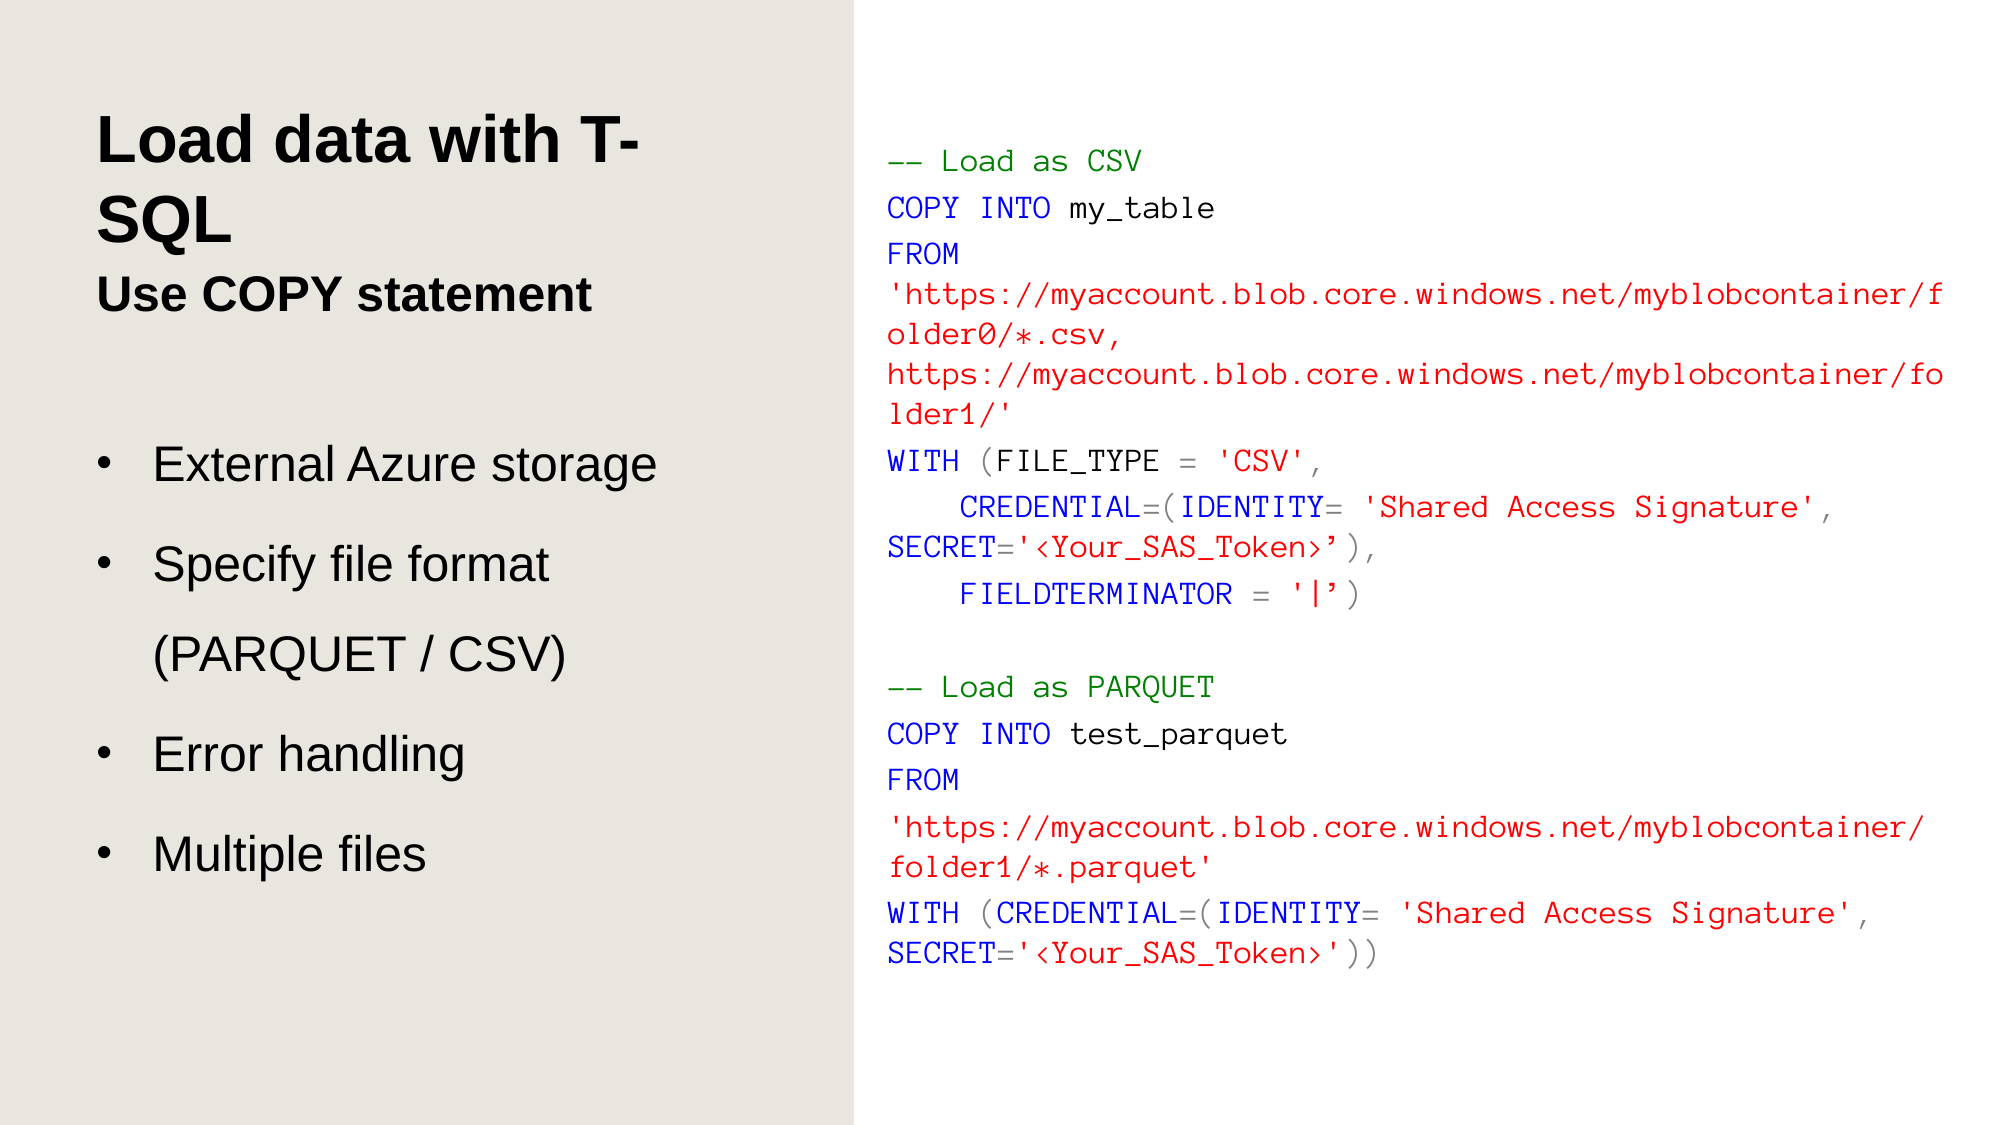

# Load data with T-SQL
-- Load as CSV
COPY INTO my_table
FROM 'https://myaccount.blob.core.windows.net/myblobcontainer/folder0/*.csv,  https://myaccount.blob.core.windows.net/myblobcontainer/folder1/'
WITH (FILE_TYPE = 'CSV',
    CREDENTIAL=(IDENTITY= 'Shared Access Signature', SECRET='<Your_SAS_Token>’),
    FIELDTERMINATOR = '|’)

-- Load as PARQUET
COPY INTO test_parquet
FROM
'https://myaccount.blob.core.windows.net/myblobcontainer/folder1/*.parquet'
WITH (CREDENTIAL=(IDENTITY= 'Shared Access Signature', SECRET='<Your_SAS_Token>'))
Use COPY statement

External Azure storage
Specify file format (PARQUET / CSV)
Error handling
Multiple files